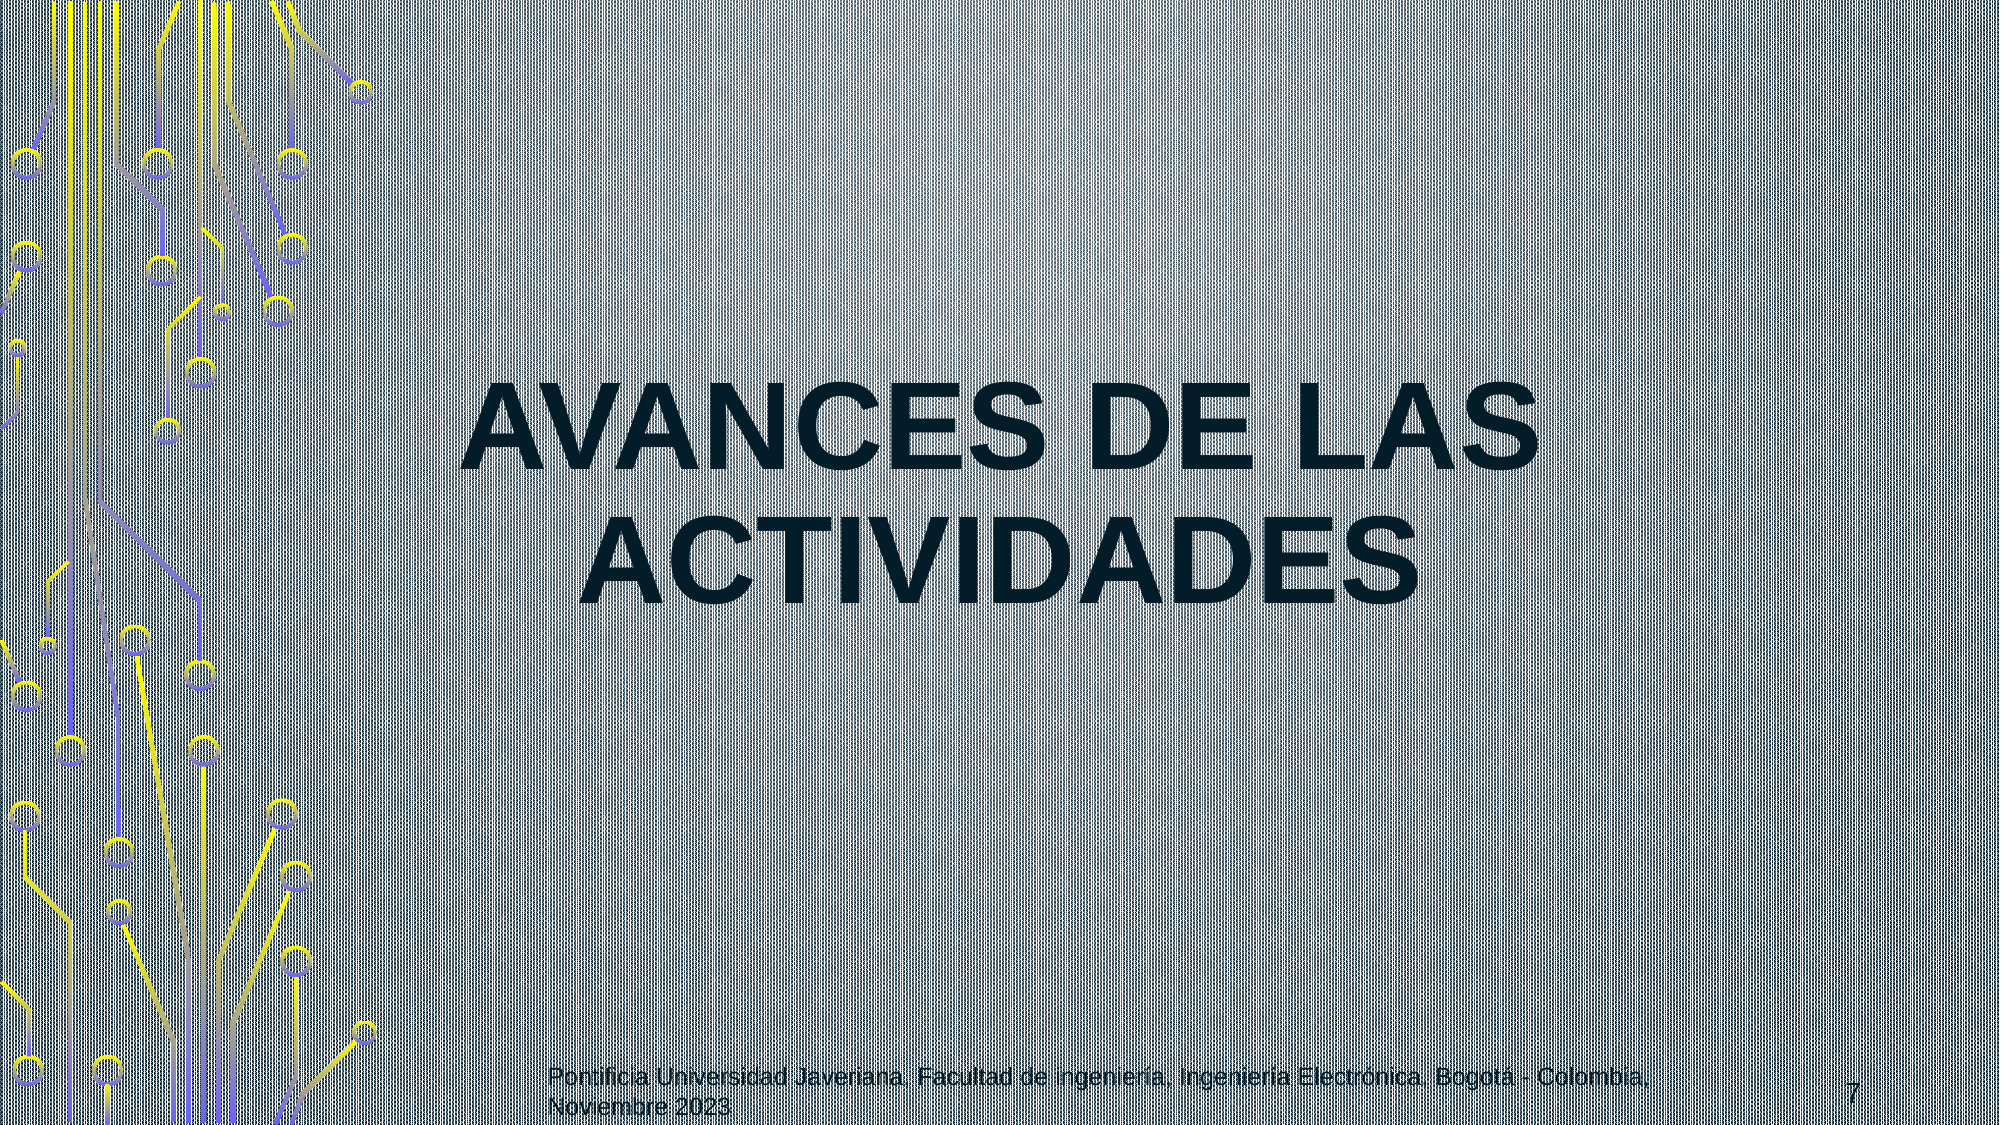

Avances de las actividades

Pontificia Universidad Javeriana, Facultad de ingeniería, Ingeniería Electrónica, Bogotá - Colombia, Noviembre 2023
7